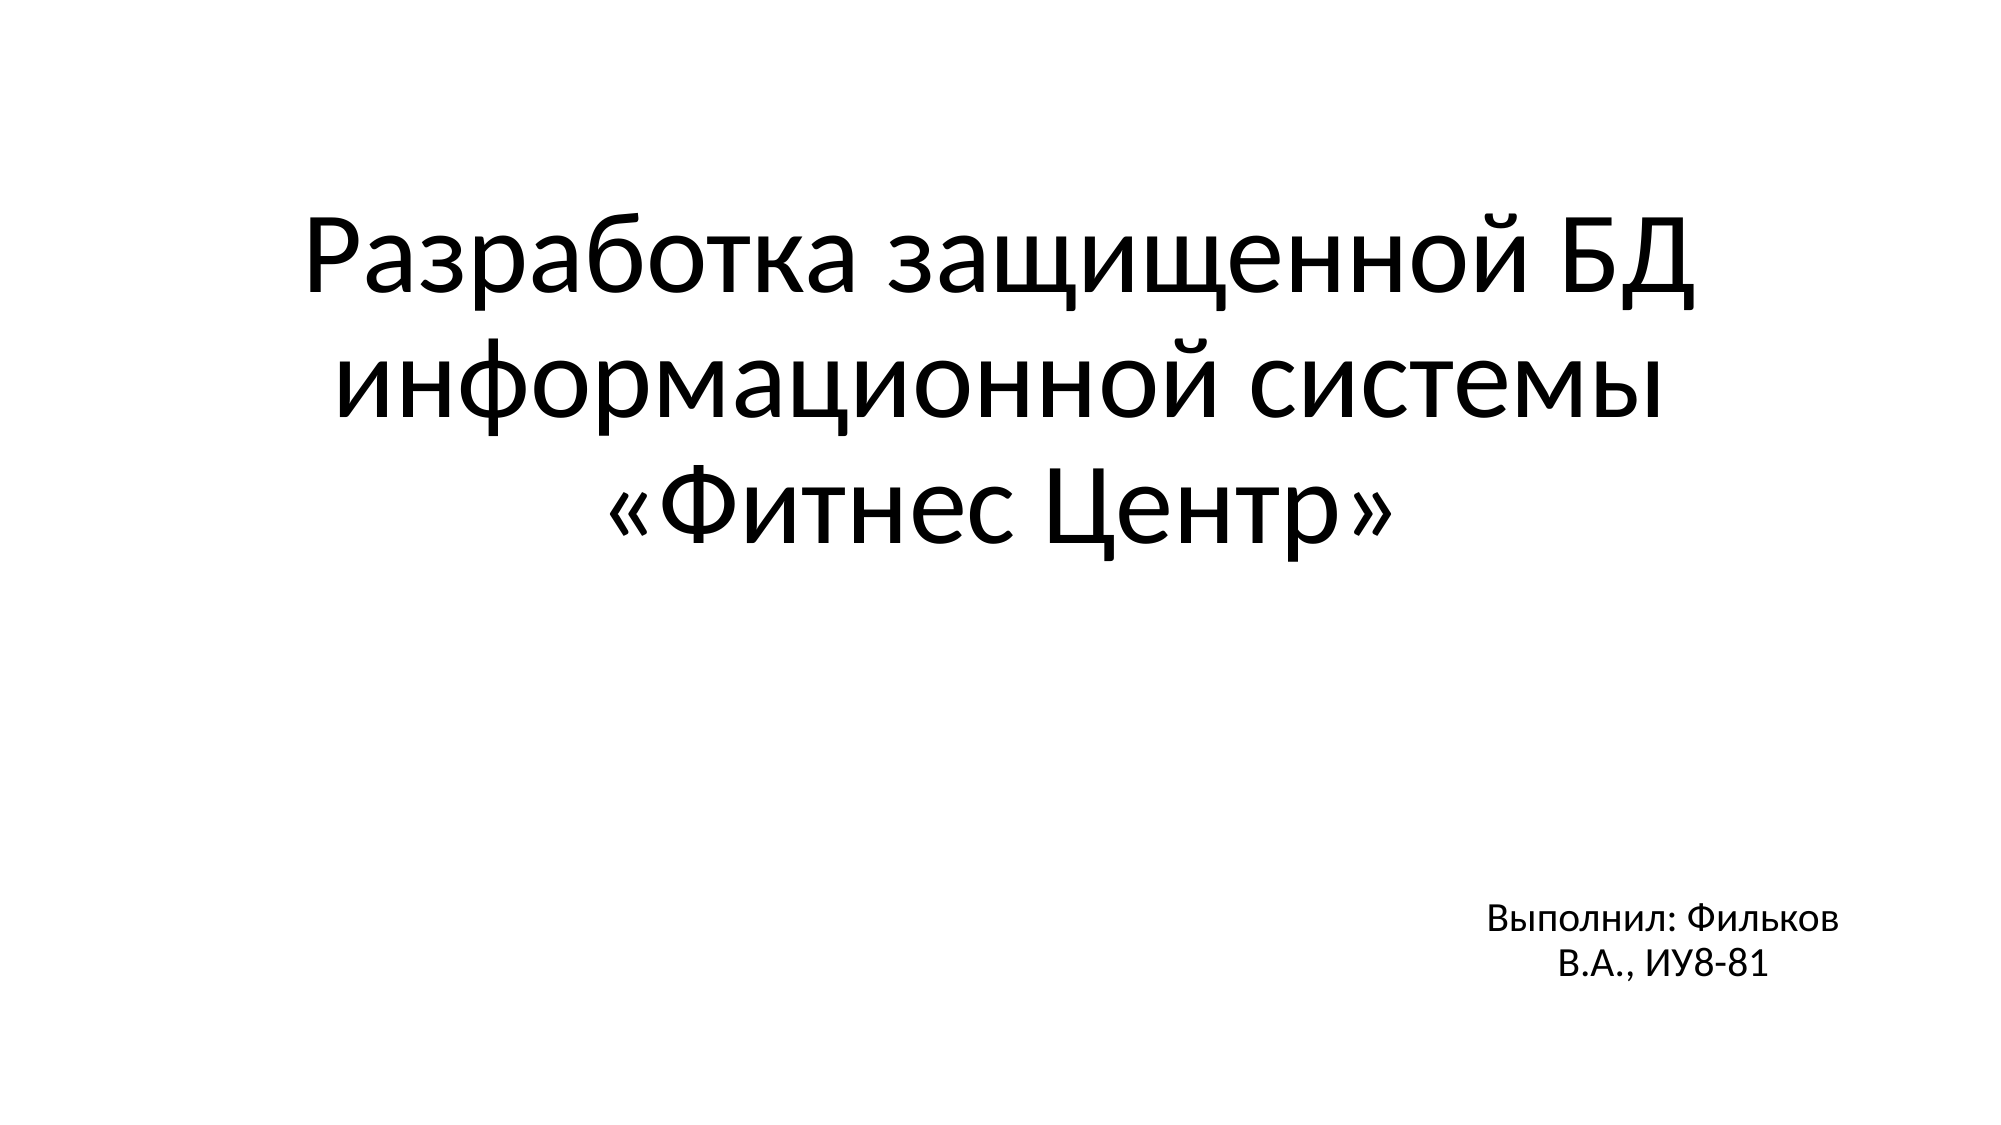

# Разработка защищенной БД информационной системы «Фитнес Центр»
Выполнил: Фильков В.А., ИУ8-81